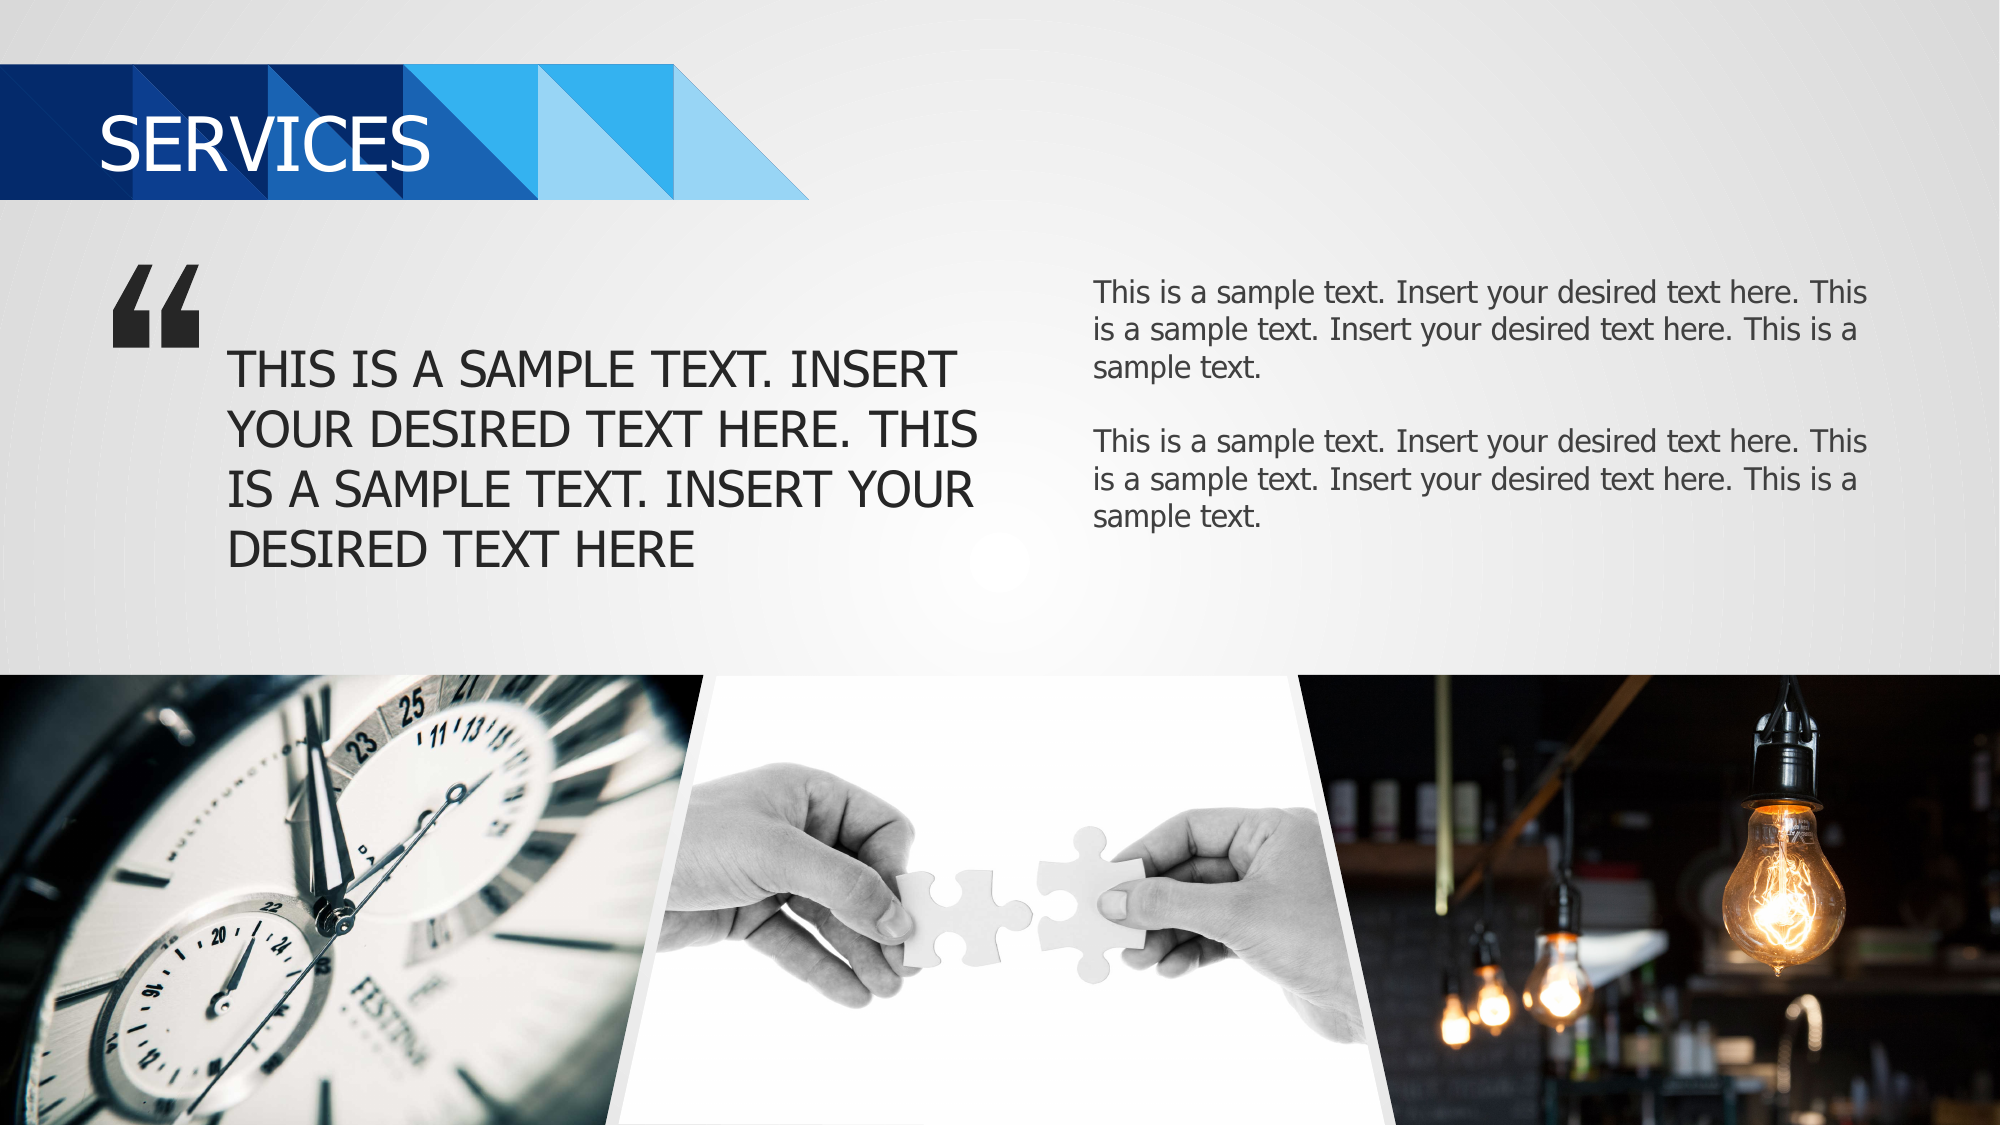

# SERVICES

THIS IS A SAMPLE TEXT. INSERT YOUR DESIRED TEXT HERE. THIS IS A SAMPLE TEXT. INSERT YOUR DESIRED TEXT HERE
This is a sample text. Insert your desired text here. This is a sample text. Insert your desired text here. This is a sample text.

This is a sample text. Insert your desired text here. This is a sample text. Insert your desired text here. This is a sample text.